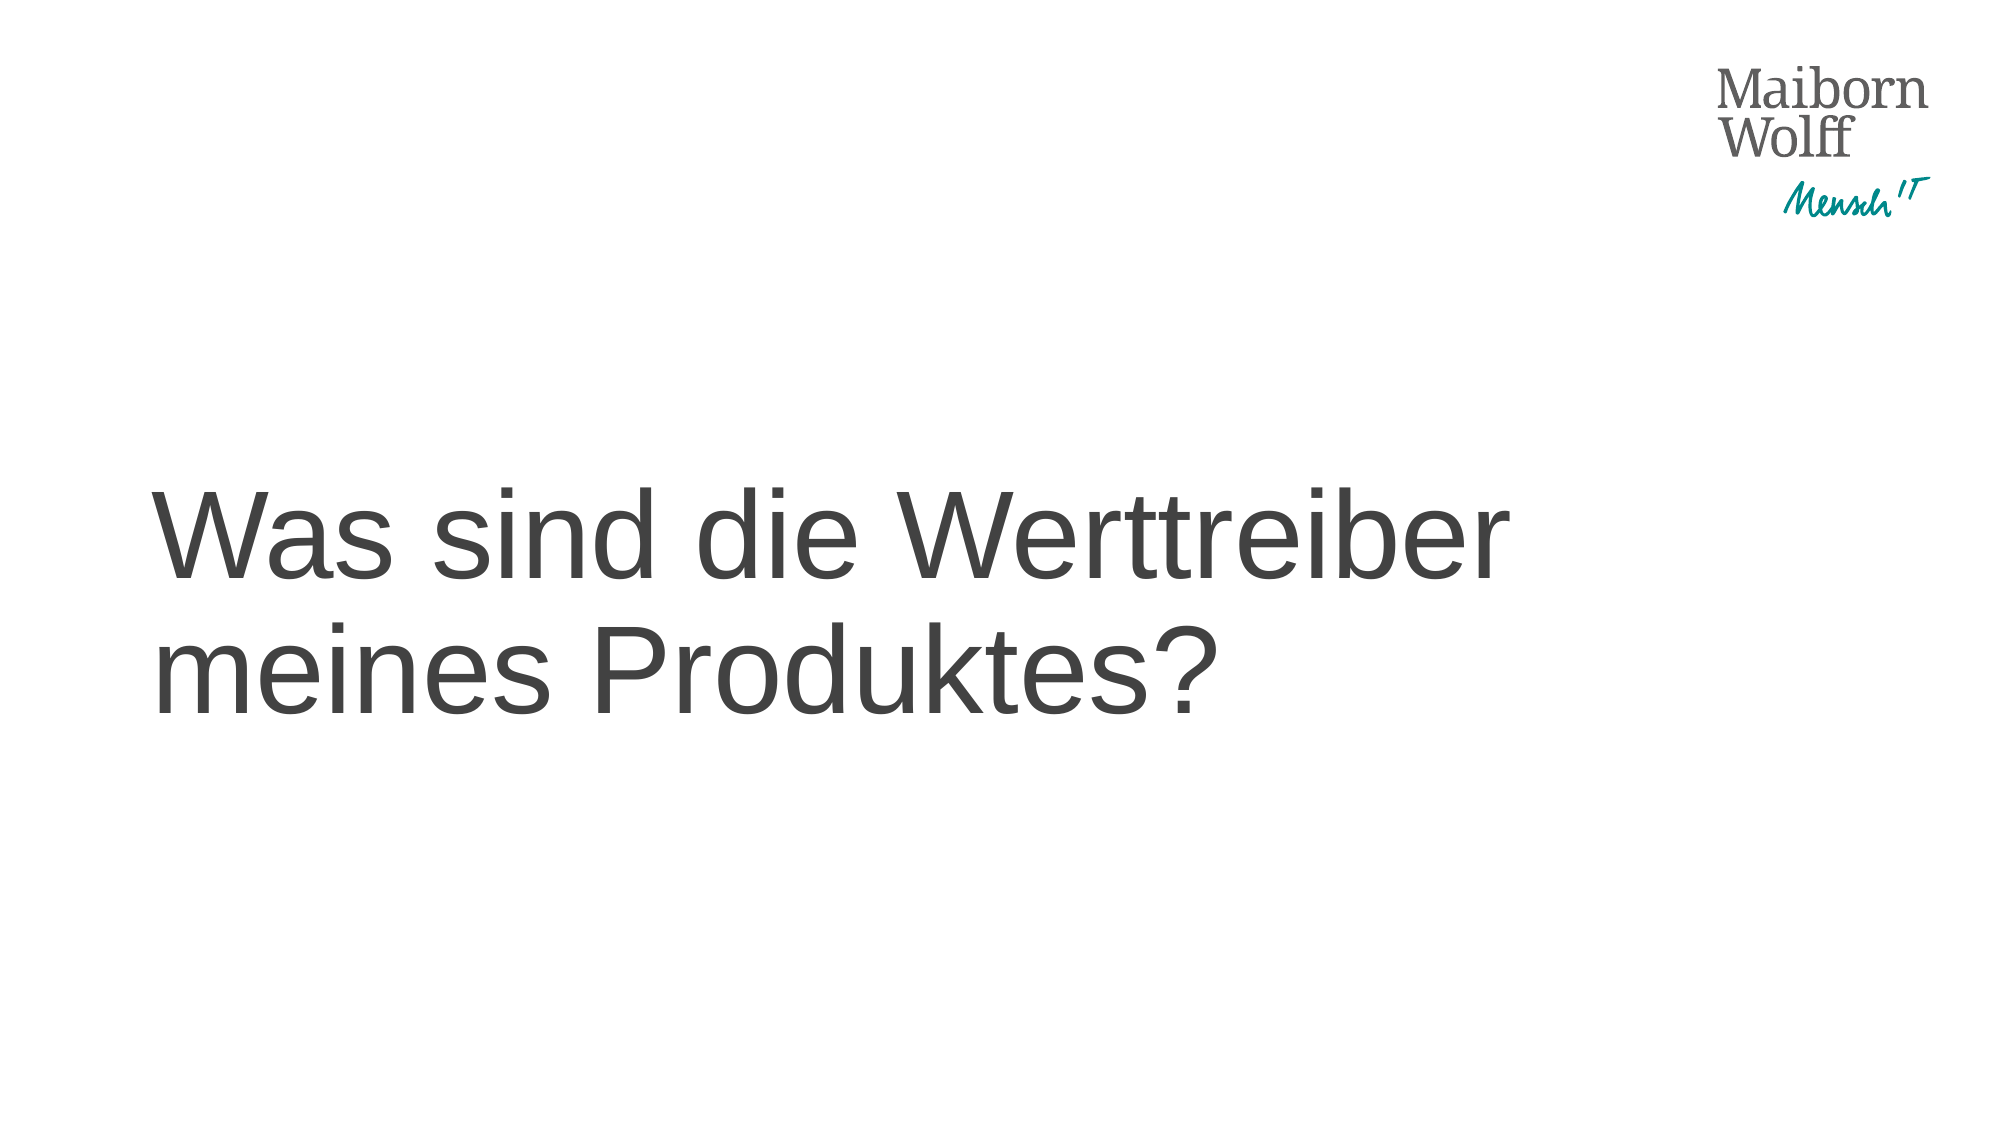

# Was sind die Werttreiber meines Produktes?